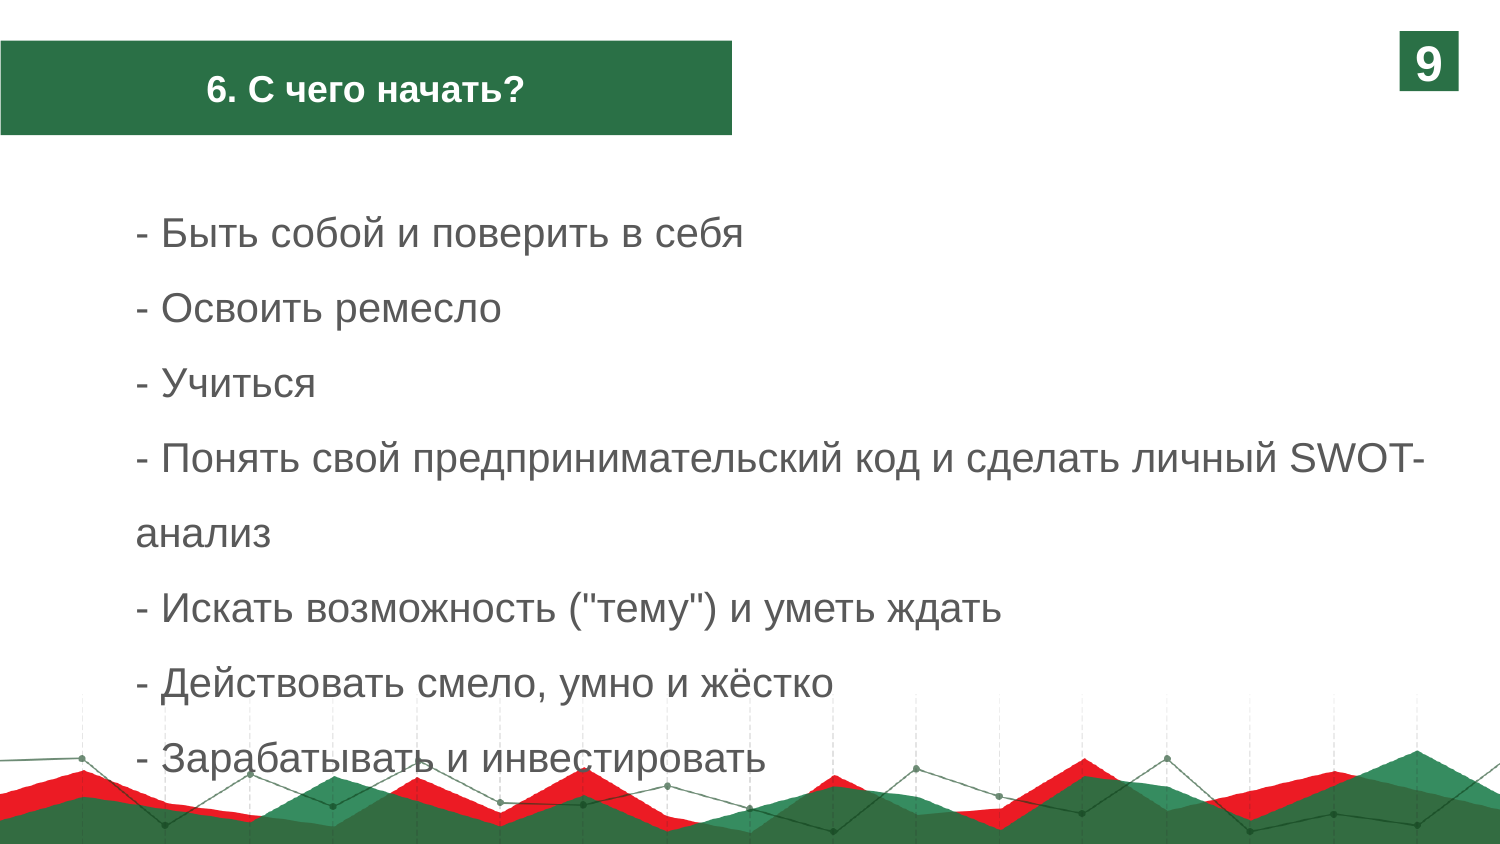

9

6. С чего начать?
- Быть собой и поверить в себя
- Освоить ремесло
- Учиться
- Понять свой предпринимательский код и сделать личный SWOT- анализ
- Искать возможность ("тему") и уметь ждать
- Действовать смело, умно и жёстко
- Зарабатывать и инвестировать